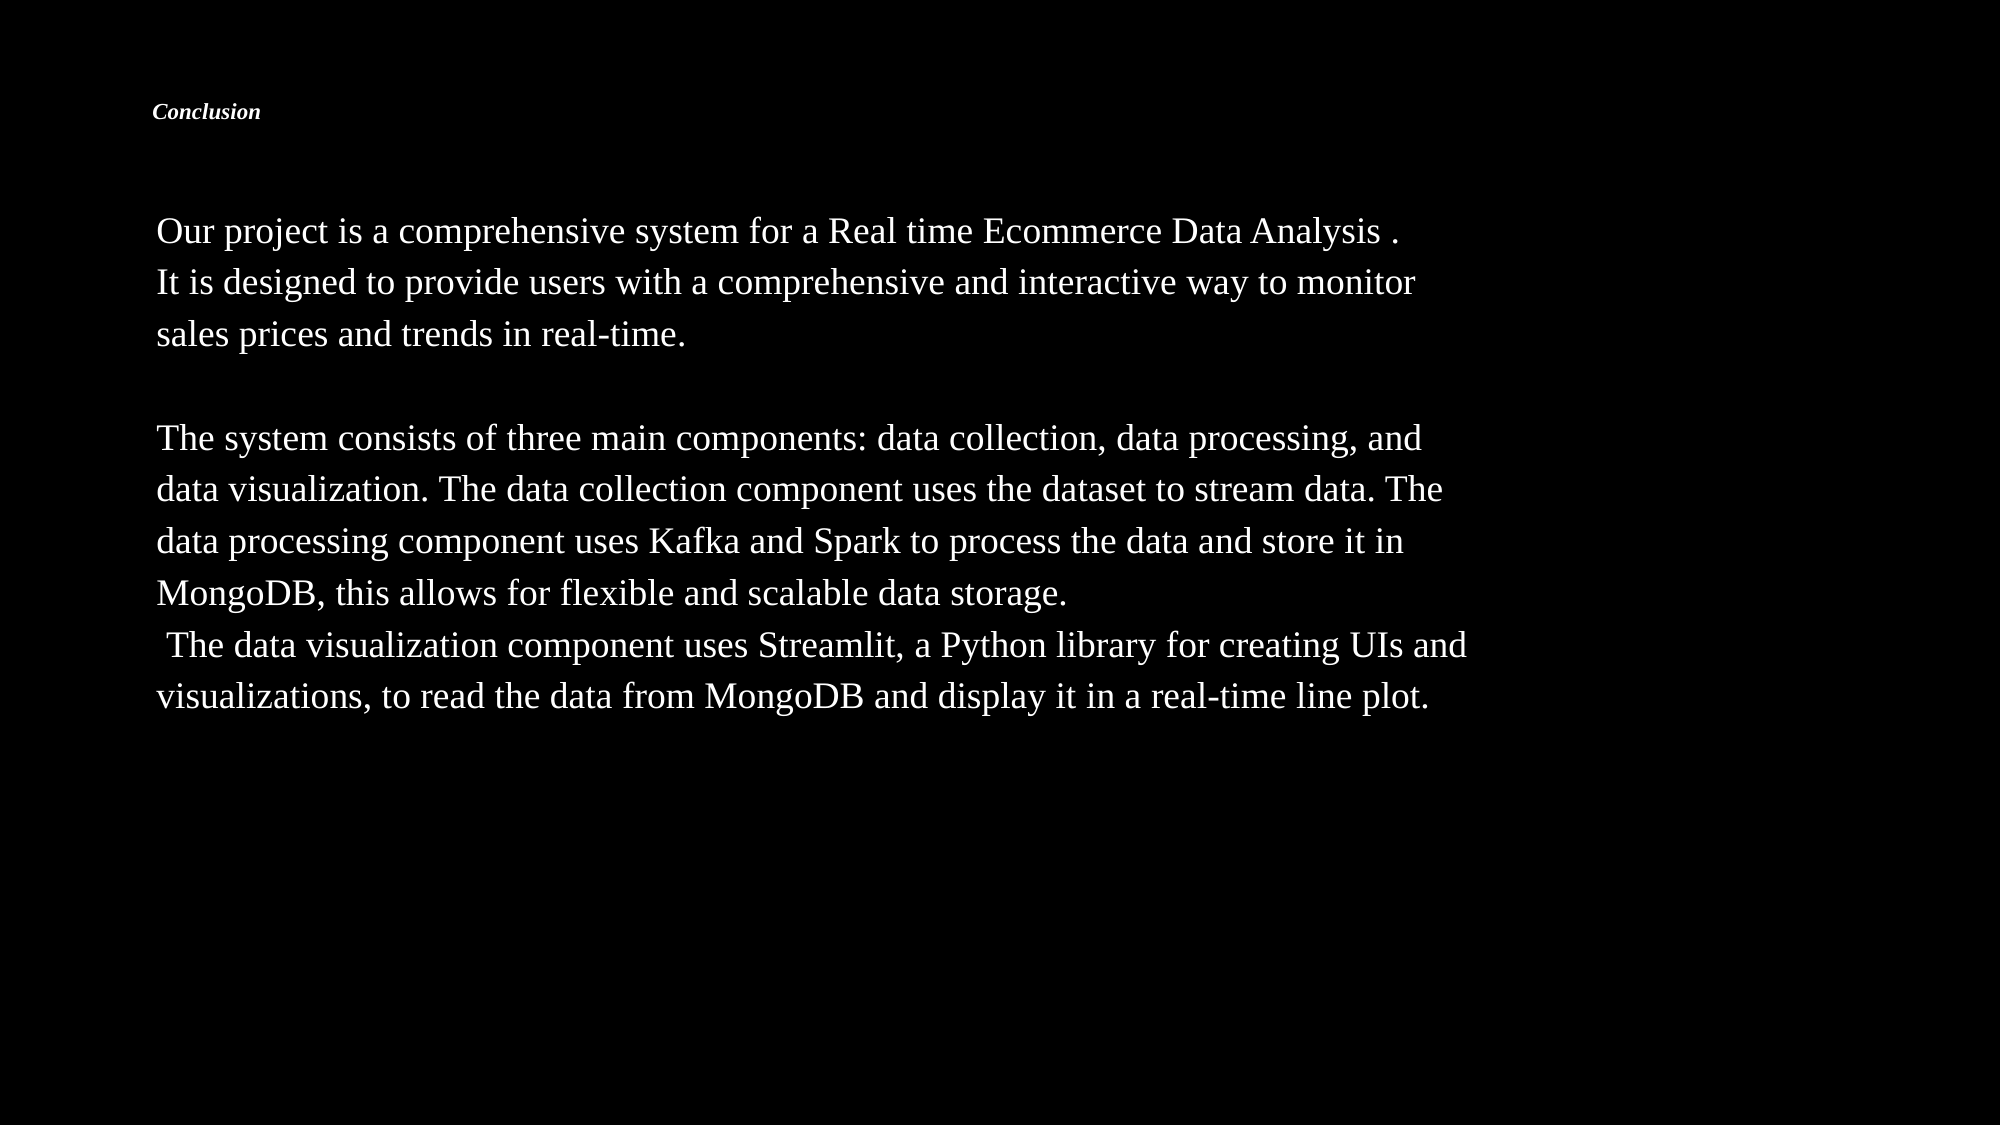

# Conclusion
Our project is a comprehensive system for a Real time Ecommerce Data Analysis .
It is designed to provide users with a comprehensive and interactive way to monitor sales prices and trends in real-time.

The system consists of three main components: data collection, data processing, and data visualization. The data collection component uses the dataset to stream data. The data processing component uses Kafka and Spark to process the data and store it in MongoDB, this allows for flexible and scalable data storage.
 The data visualization component uses Streamlit, a Python library for creating UIs and visualizations, to read the data from MongoDB and display it in a real-time line plot.